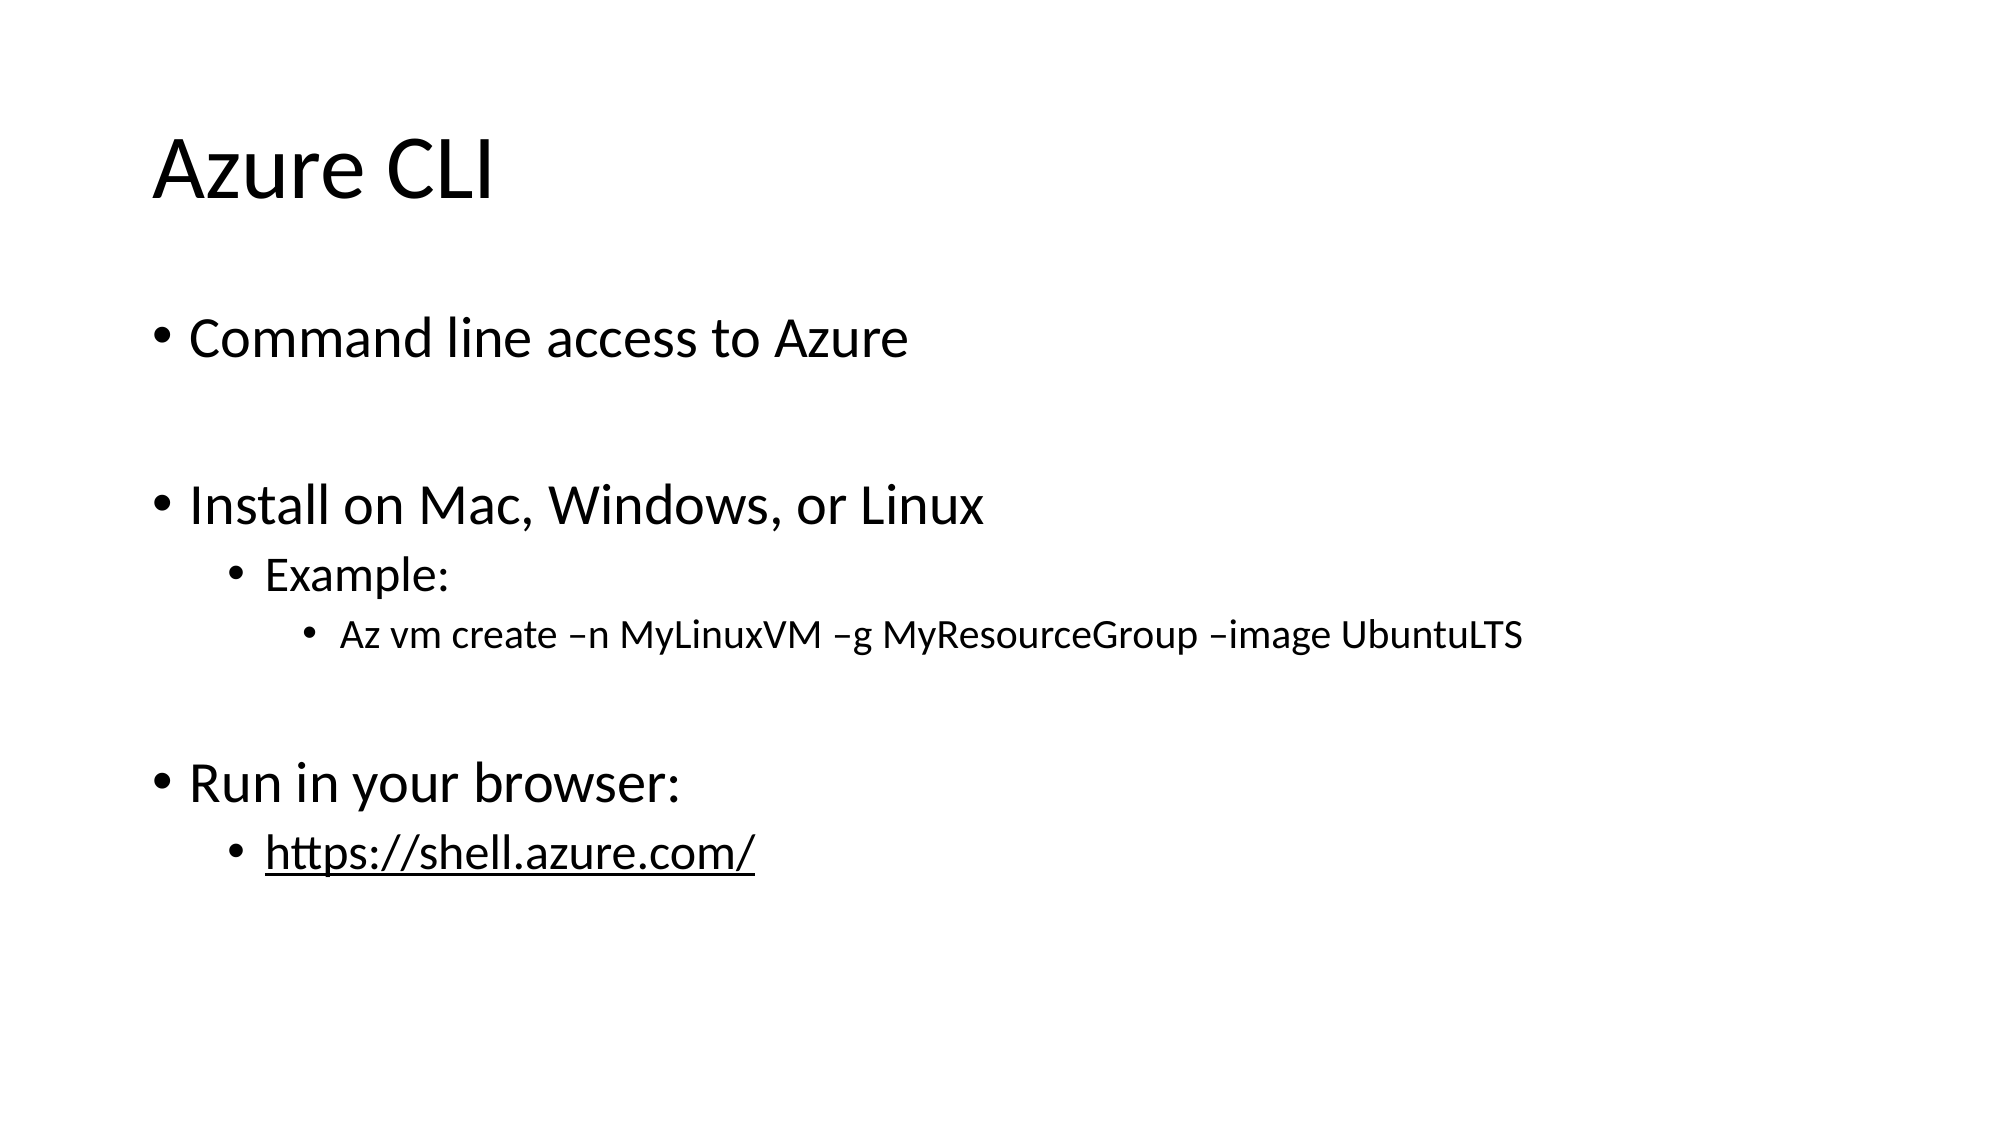

# Azure CLI
Command line access to Azure

Install on Mac, Windows, or Linux
Example:
Az vm create –n MyLinuxVM –g MyResourceGroup –image UbuntuLTS

Run in your browser:
https://shell.azure.com/